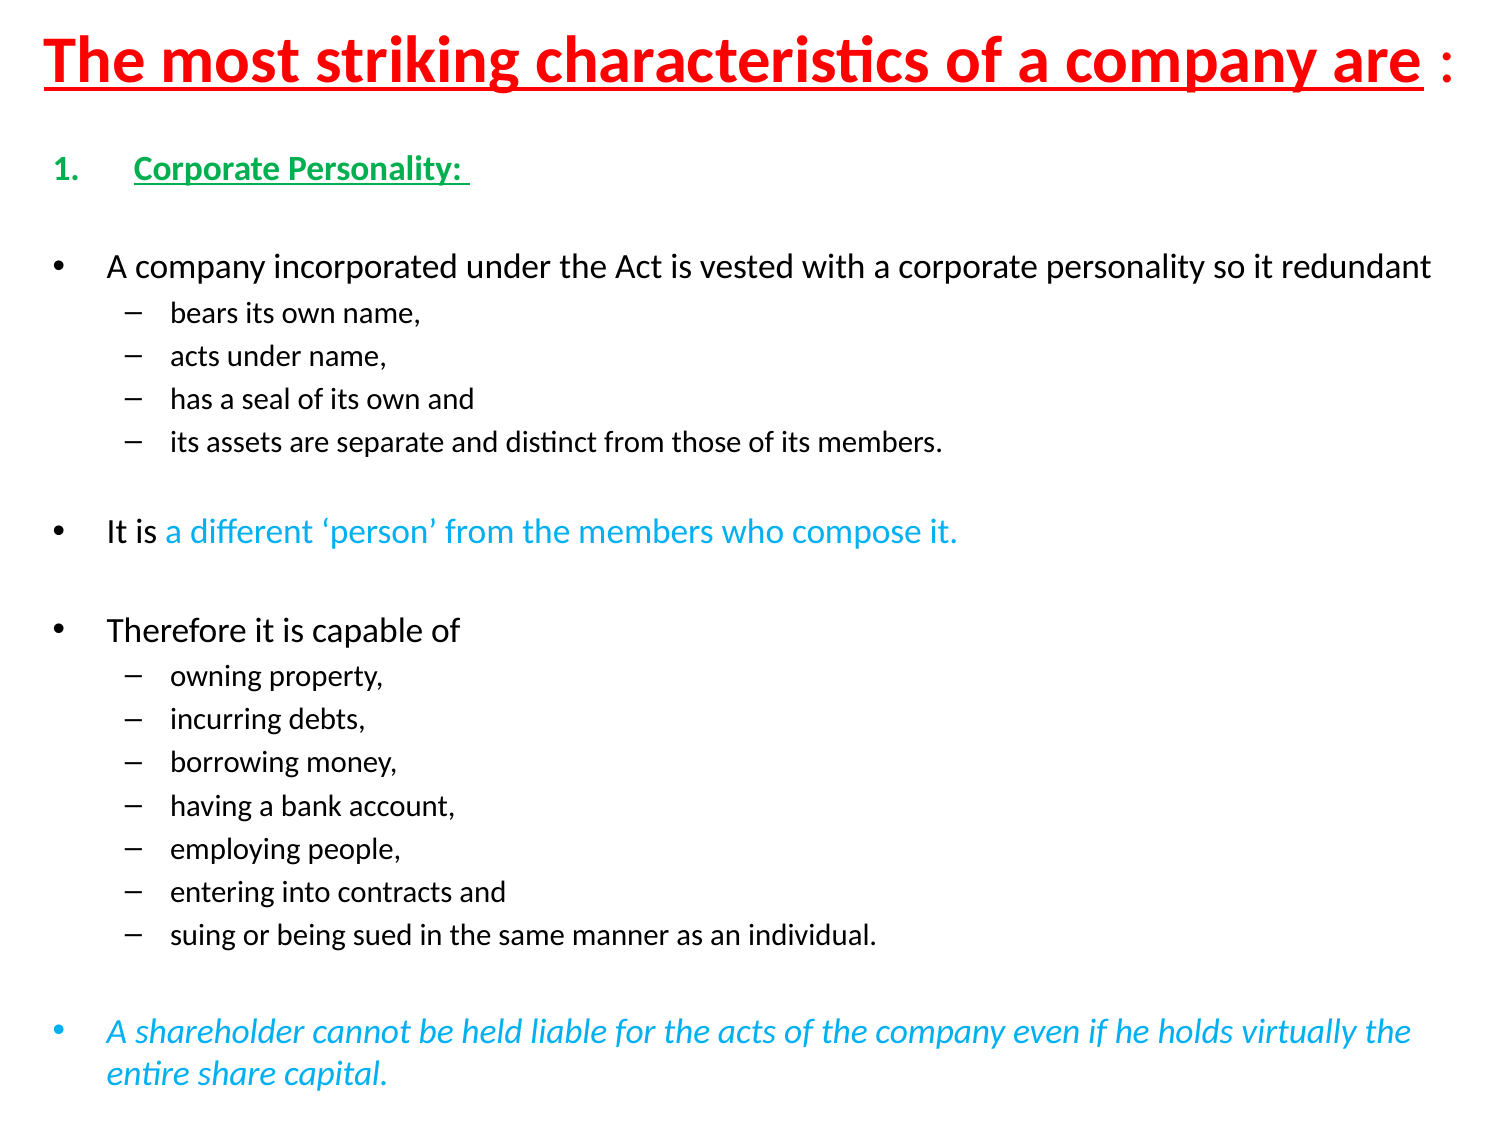

# The most striking characteristics of a company are :
Corporate Personality:

A company incorporated under the Act is vested with a corporate personality so it redundant
bears its own name,
acts under name,
has a seal of its own and
its assets are separate and distinct from those of its members.

It is a different ‘person’ from the members who compose it.

Therefore it is capable of
owning property,
incurring debts,
borrowing money,
having a bank account,
employing people,
entering into contracts and
suing or being sued in the same manner as an individual.

A shareholder cannot be held liable for the acts of the company even if he holds virtually the entire share capital.